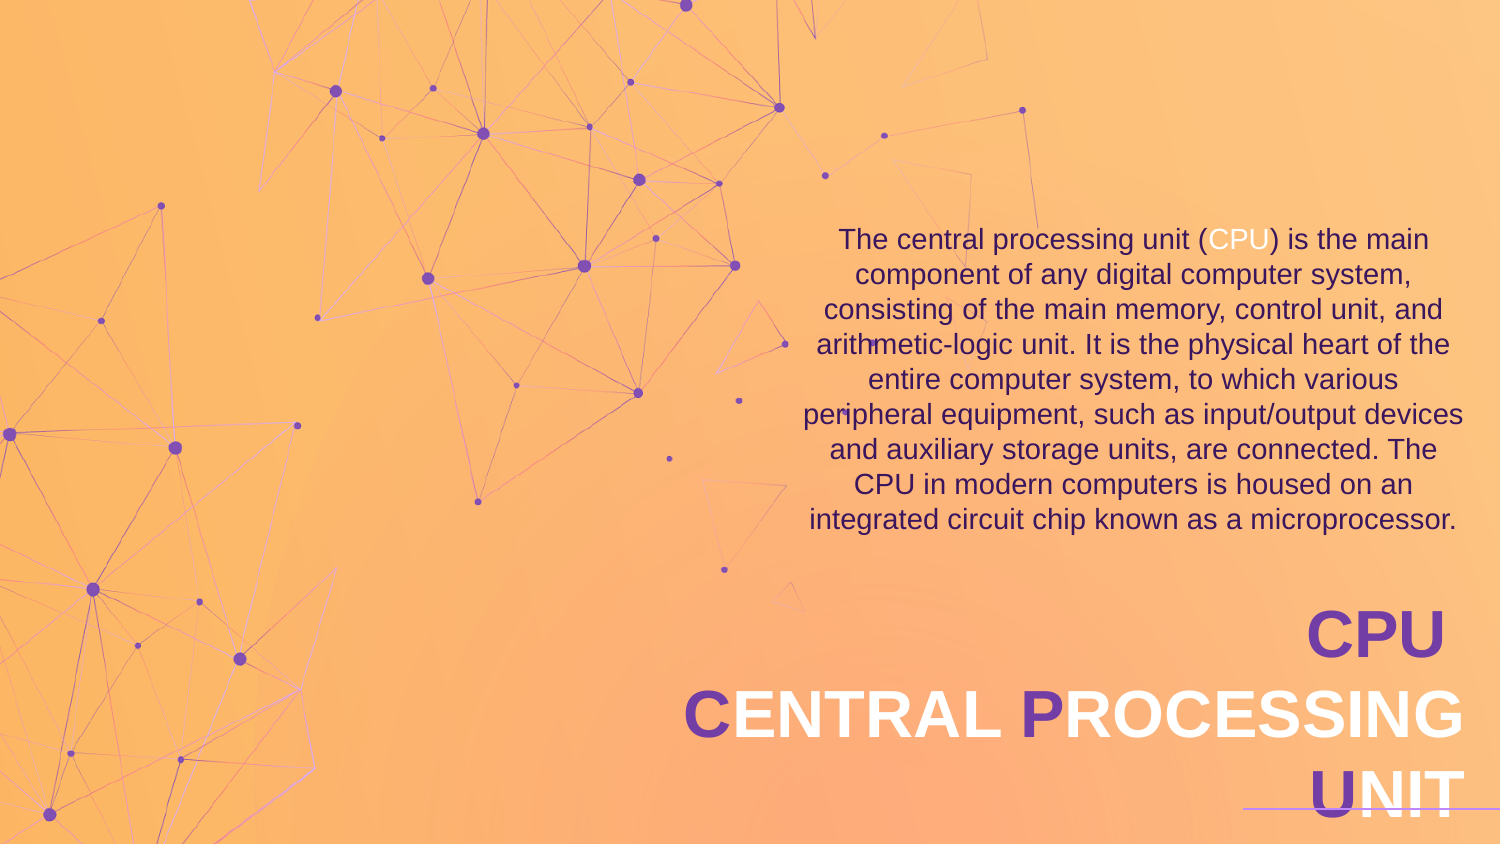

The central processing unit (CPU) is the main component of any digital computer system, consisting of the main memory, control unit, and arithmetic-logic unit. It is the physical heart of the entire computer system, to which various peripheral equipment, such as input/output devices and auxiliary storage units, are connected. The CPU in modern computers is housed on an integrated circuit chip known as a microprocessor.
# CPU CENTRAL PROCESSING UNIT